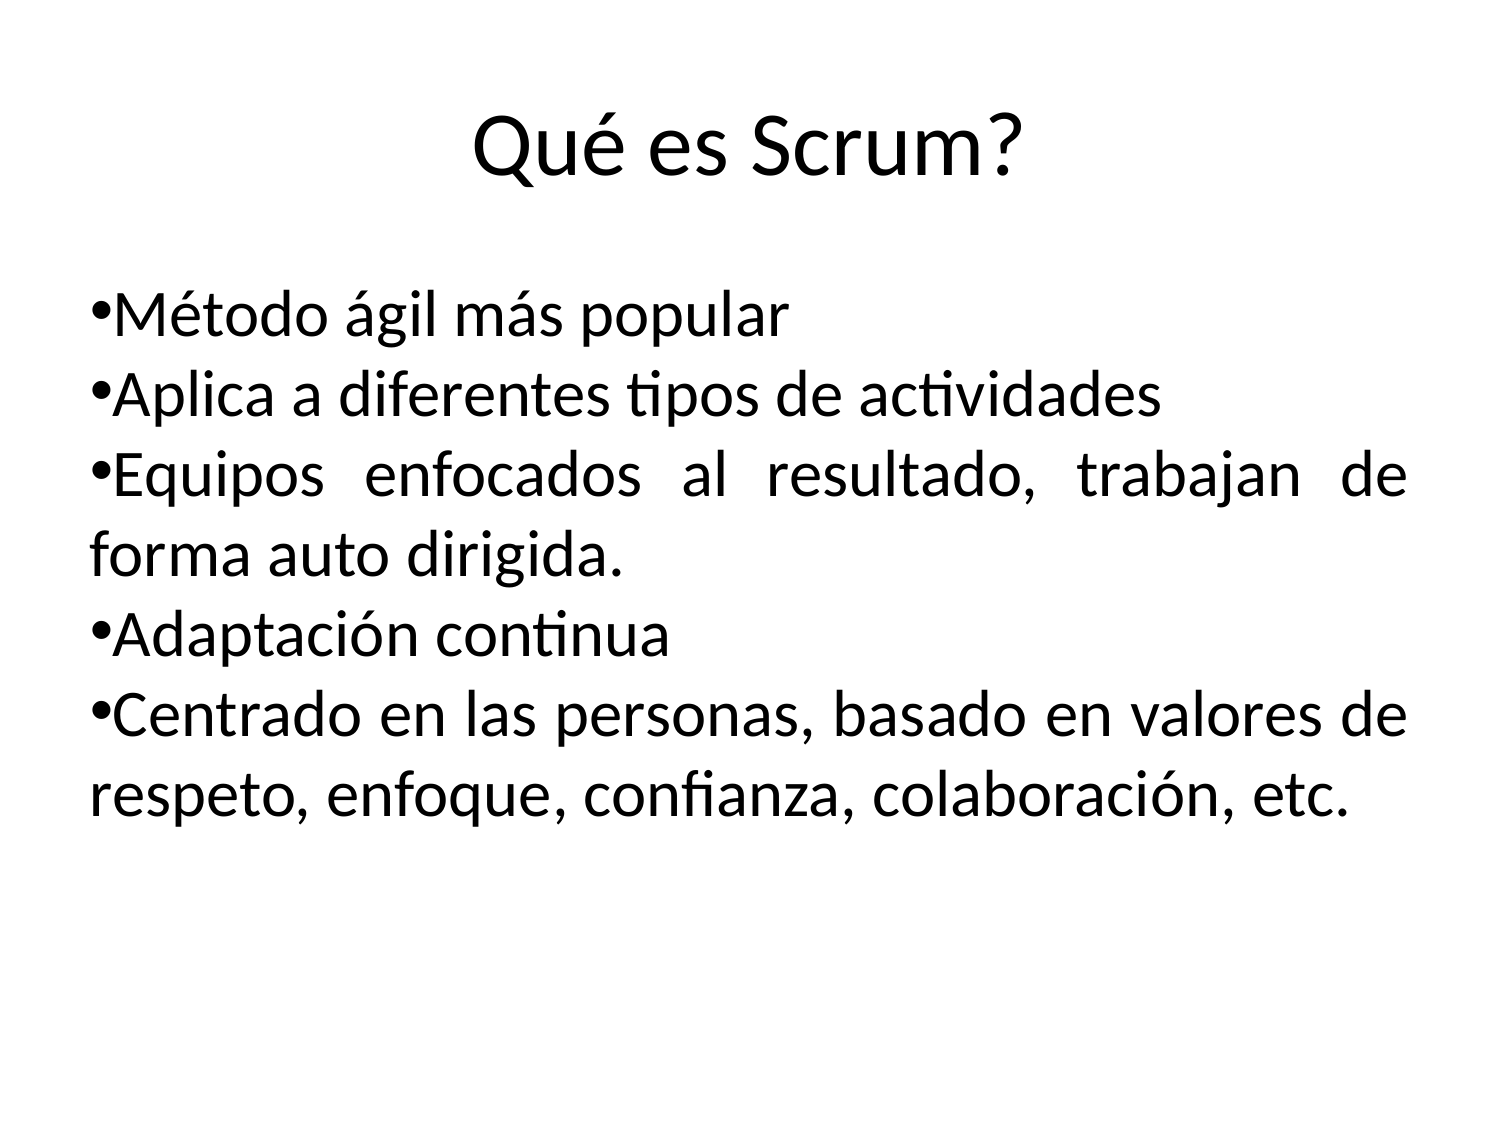

Qué es Scrum?
Método ágil más popular
Aplica a diferentes tipos de actividades
Equipos enfocados al resultado, trabajan de forma auto dirigida.
Adaptación continua
Centrado en las personas, basado en valores de respeto, enfoque, confianza, colaboración, etc.